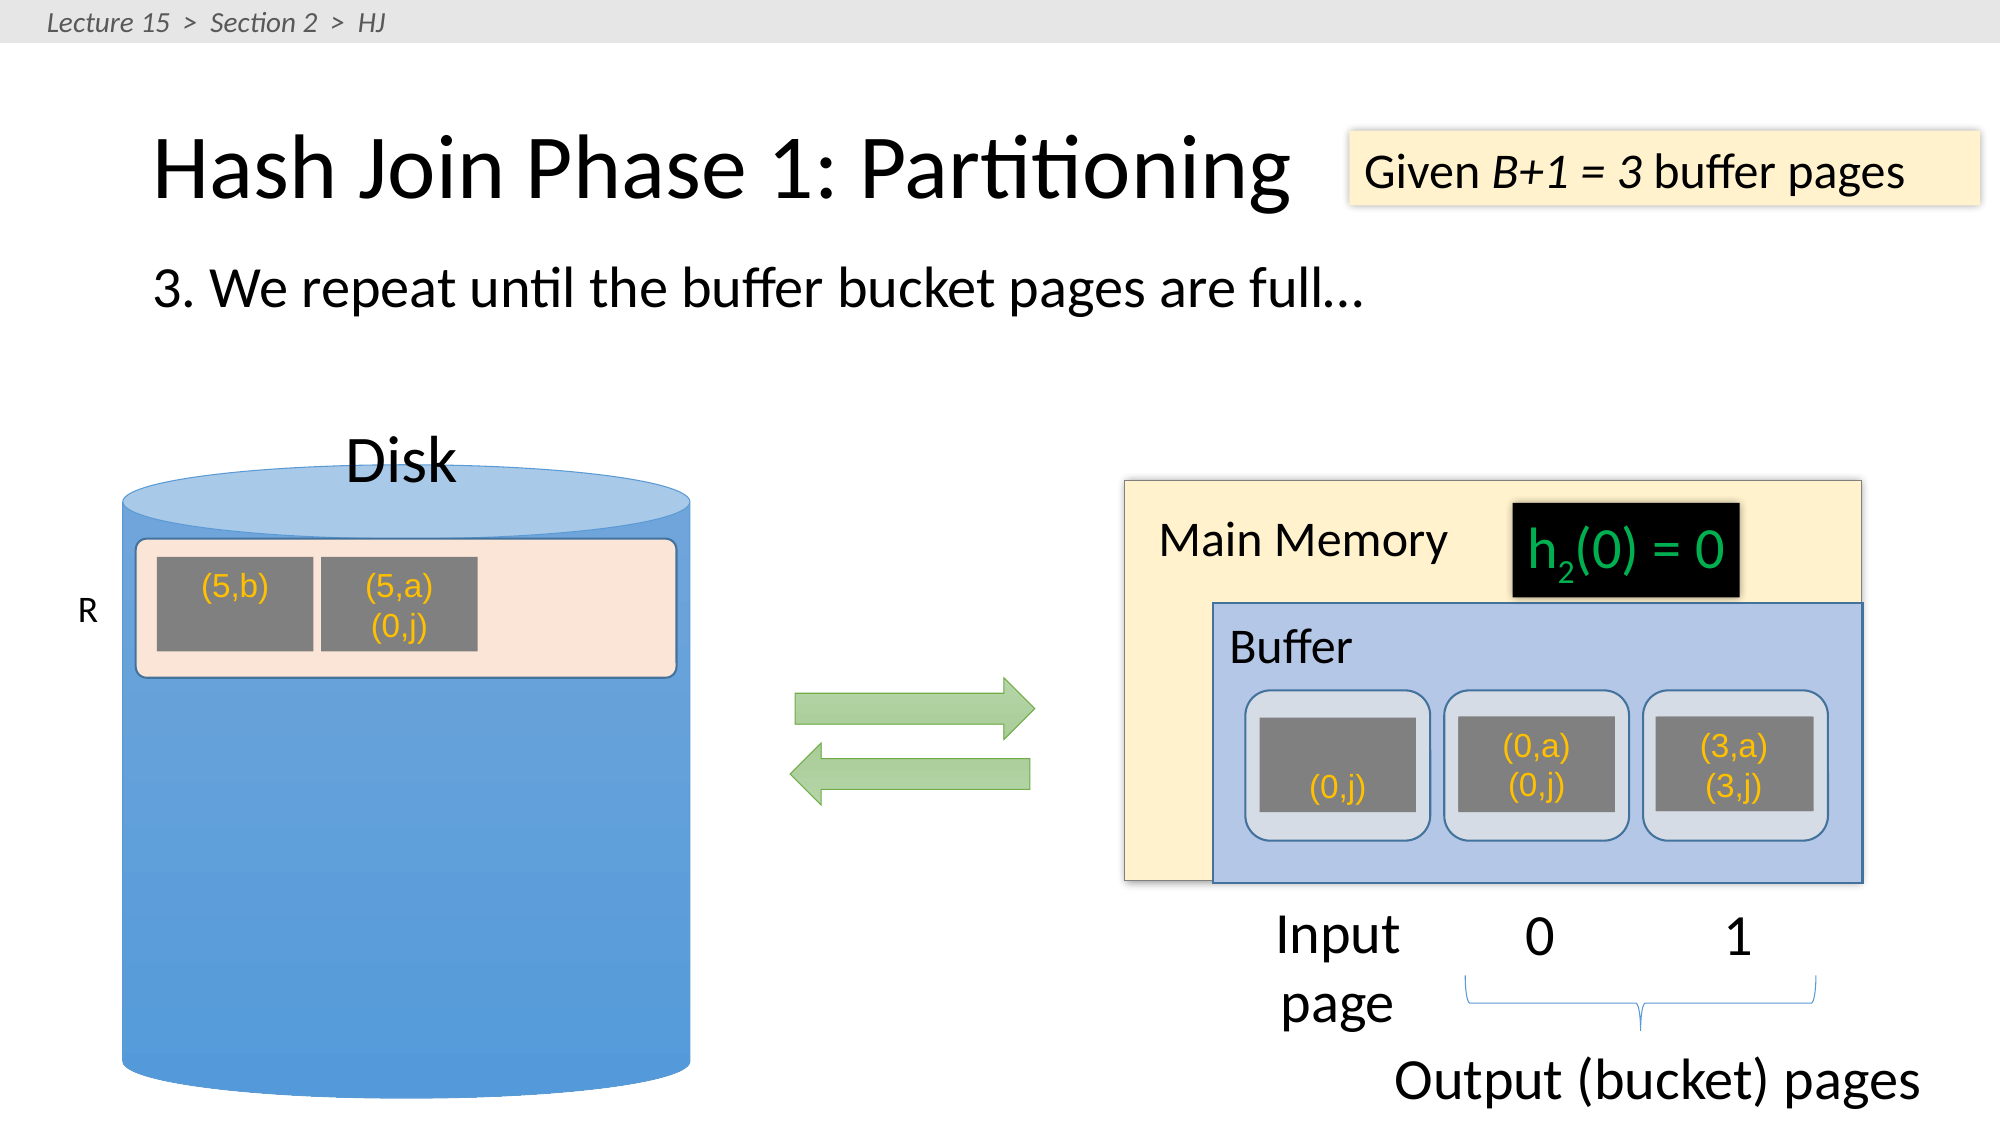

Lecture 15  >  Section 2  >  HJ
# Hash Join Phase 1: Partitioning
Given B+1 = 3 buffer pages
3. We repeat until the buffer bucket pages are full…
Disk

Main Memory
h2(0) = 0

(5,b)

(5,a)
(0,j)
R

Buffer

(0,a)
(0,j)
(3,a)
(3,j)
(3,a)

(0,j)
(0,a)

Input page
0
1
Output (bucket) pages